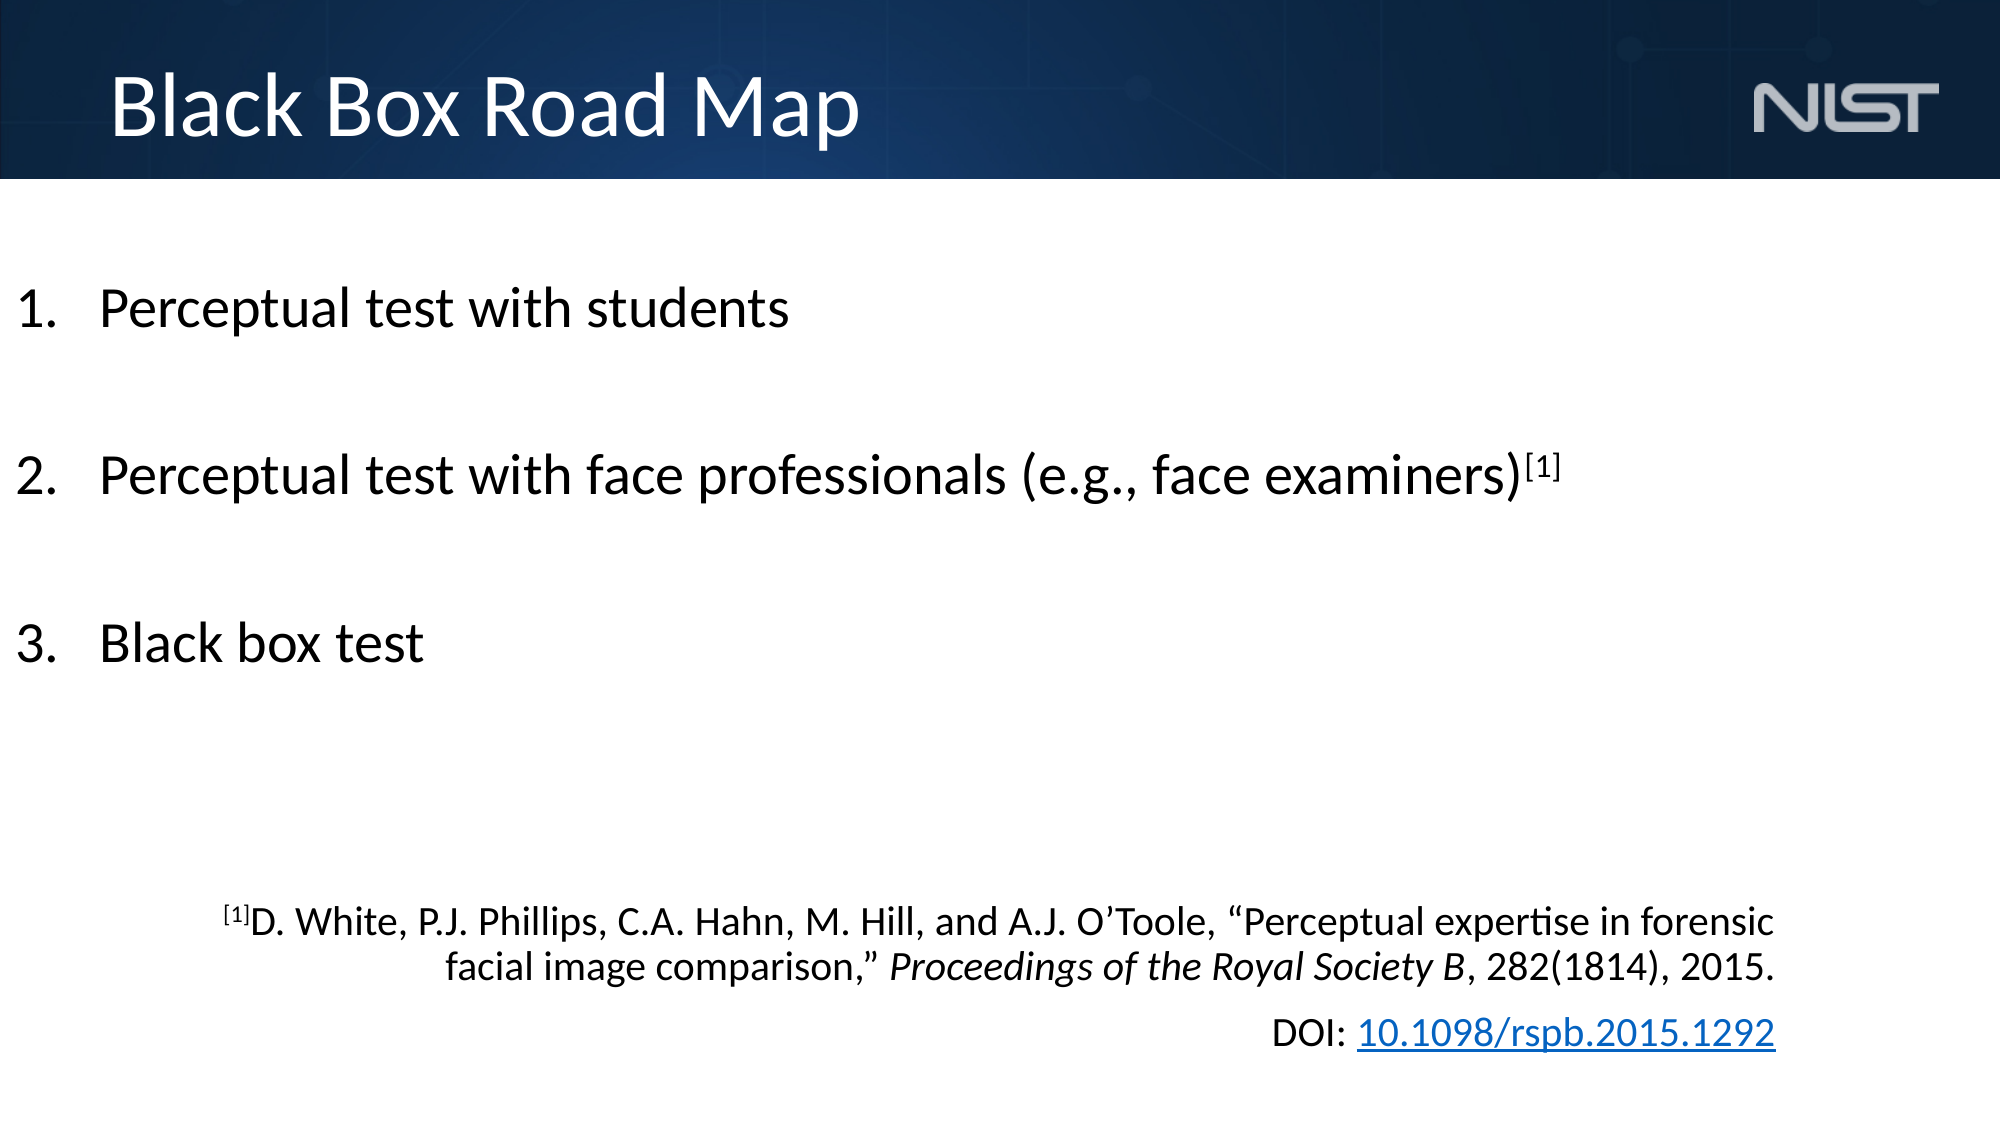

# Black Box Road Map

Perceptual test with students

Perceptual test with face professionals (e.g., face examiners)[1]

Black box test
[1]D. White, P.J. Phillips, C.A. Hahn, M. Hill, and A.J. O’Toole, “Perceptual expertise in forensic facial image comparison,” Proceedings of the Royal Society B, 282(1814), 2015.
DOI: 10.1098/rspb.2015.1292